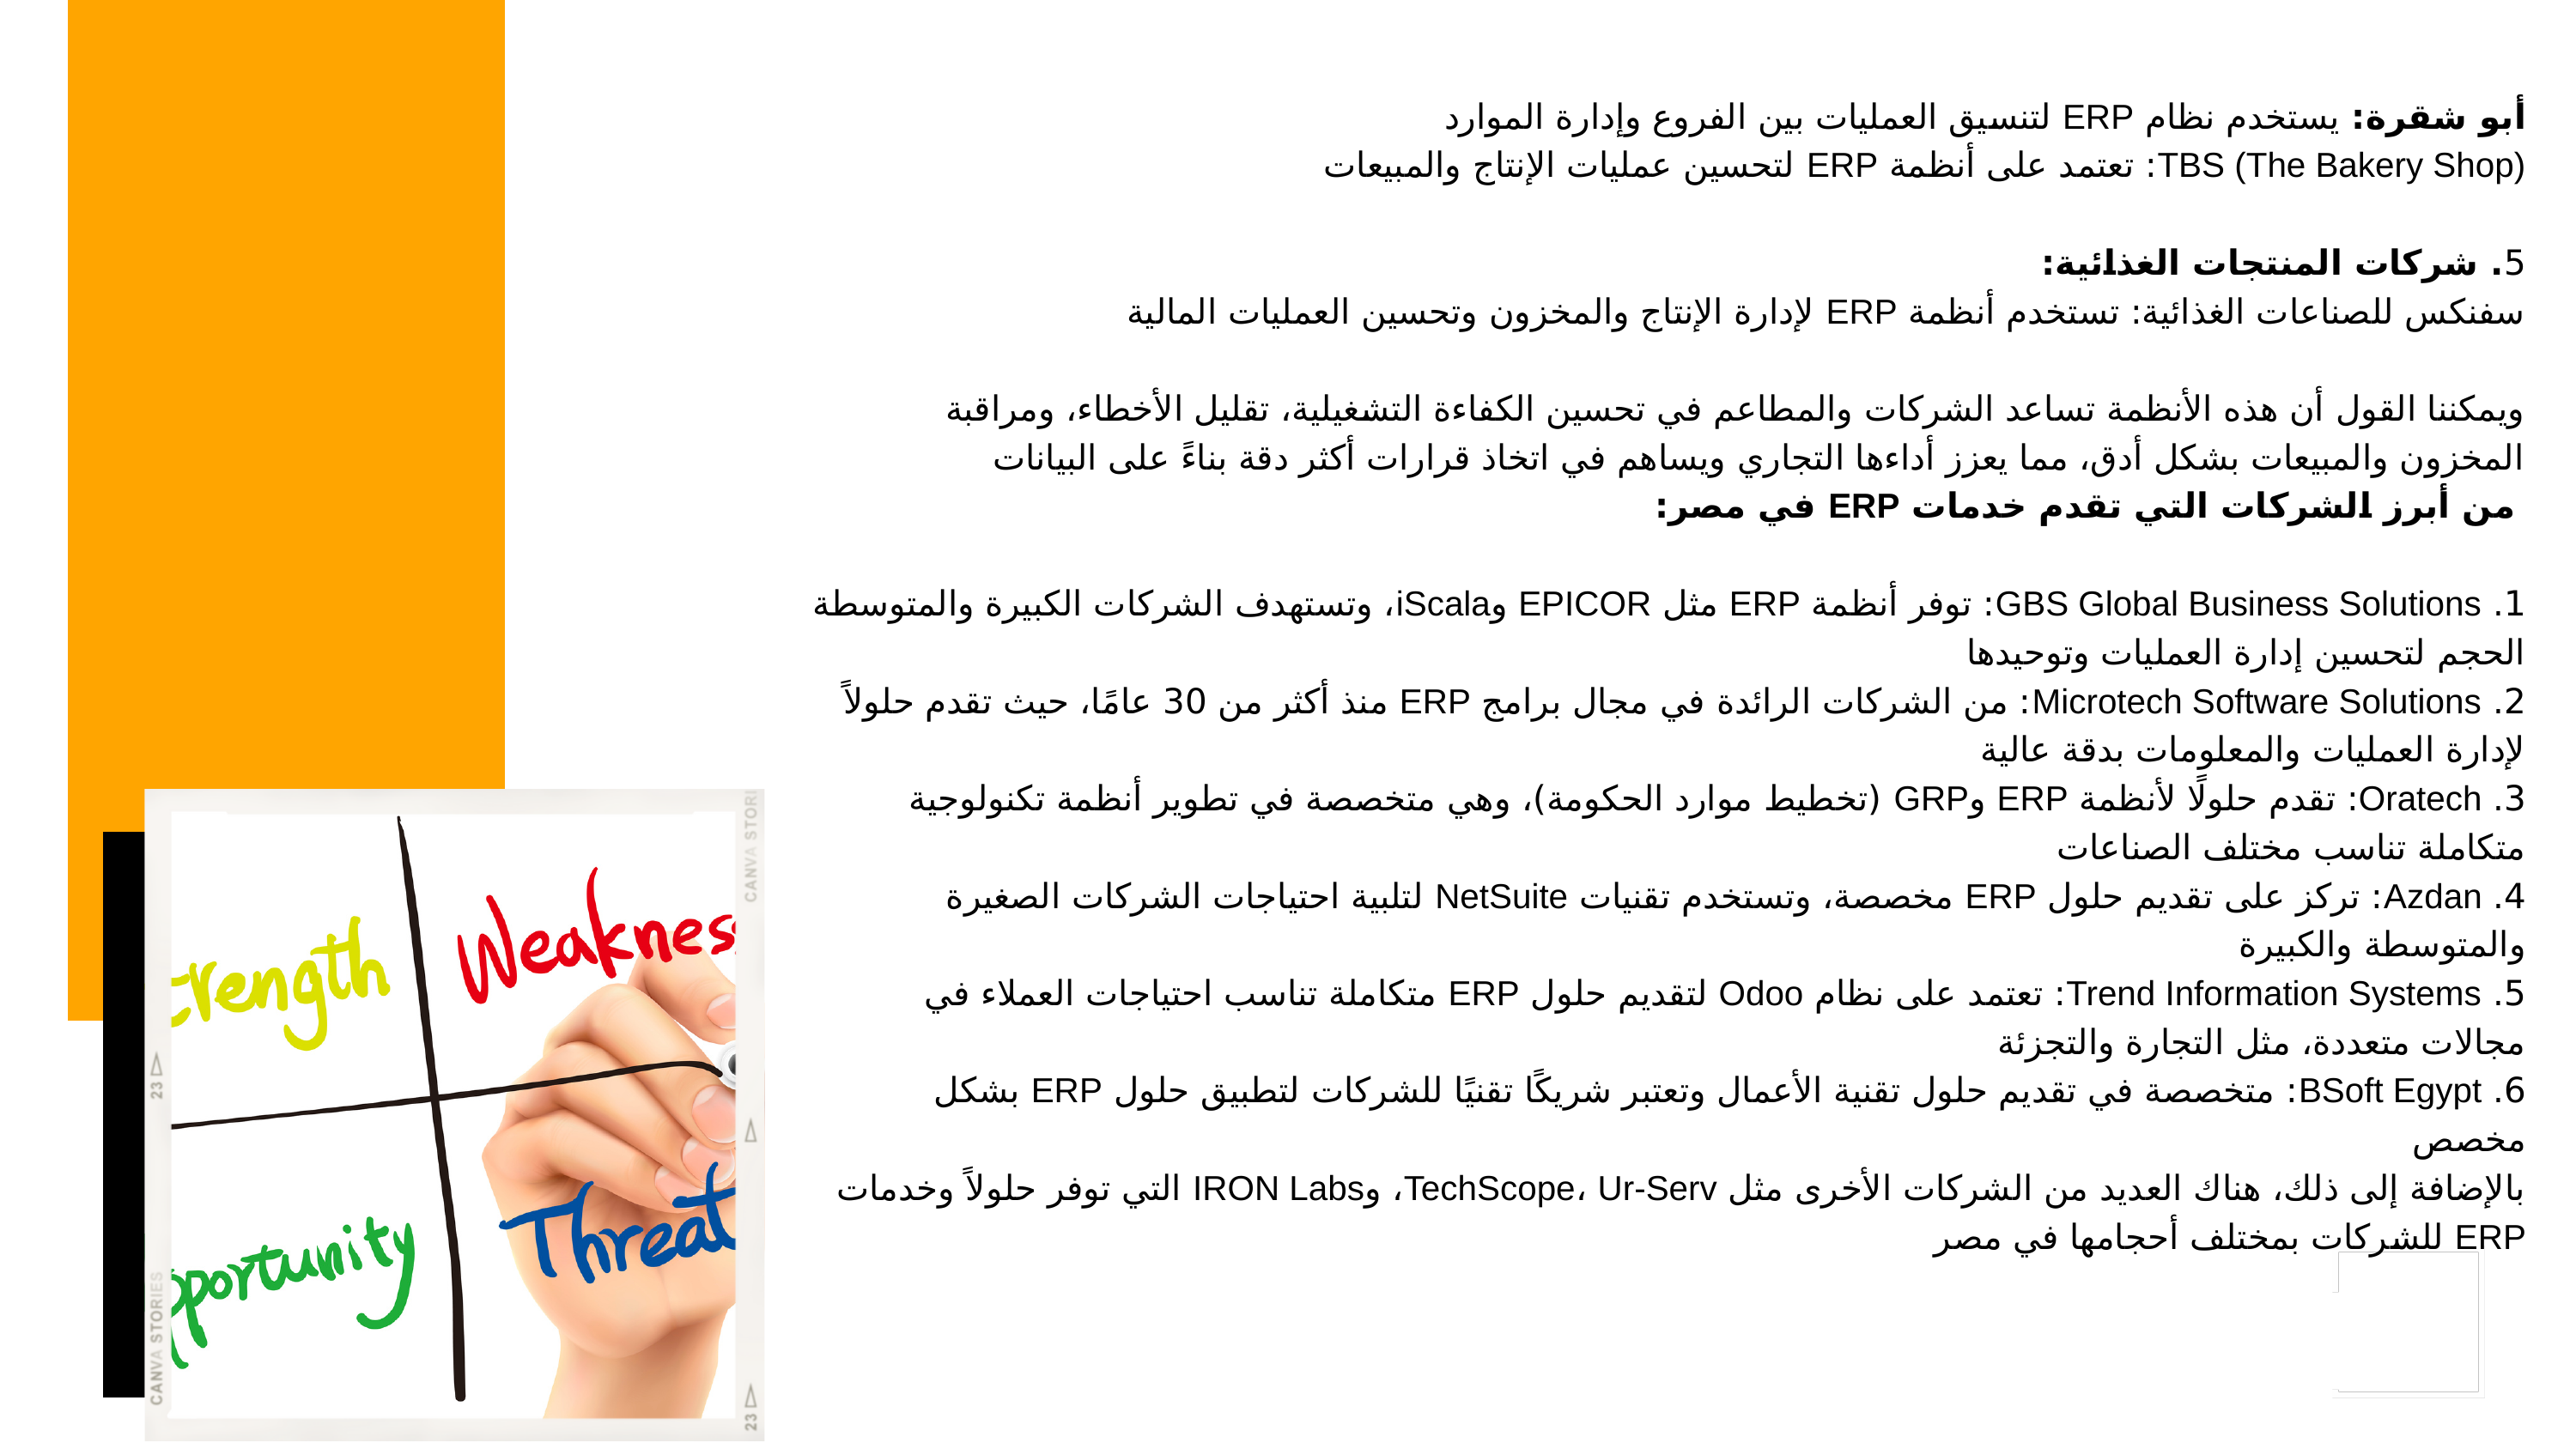

أبو شقرة: يستخدم نظام ERP لتنسيق العمليات بين الفروع وإدارة الموارد
TBS (The Bakery Shop): تعتمد على أنظمة ERP لتحسين عمليات الإنتاج والمبيعات

5. شركات المنتجات الغذائية:
سفنكس للصناعات الغذائية: تستخدم أنظمة ERP لإدارة الإنتاج والمخزون وتحسين العمليات المالية

ويمكننا القول أن هذه الأنظمة تساعد الشركات والمطاعم في تحسين الكفاءة التشغيلية، تقليل الأخطاء، ومراقبة المخزون والمبيعات بشكل أدق، مما يعزز أداءها التجاري ويساهم في اتخاذ قرارات أكثر دقة بناءً على البيانات
 من أبرز الشركات التي تقدم خدمات ERP في مصر:

1. GBS Global Business Solutions: توفر أنظمة ERP مثل EPICOR وiScala، وتستهدف الشركات الكبيرة والمتوسطة الحجم لتحسين إدارة العمليات وتوحيدها
2. Microtech Software Solutions: من الشركات الرائدة في مجال برامج ERP منذ أكثر من 30 عامًا، حيث تقدم حلولاً لإدارة العمليات والمعلومات بدقة عالية
3. Oratech: تقدم حلولًا لأنظمة ERP وGRP (تخطيط موارد الحكومة)، وهي متخصصة في تطوير أنظمة تكنولوجية متكاملة تناسب مختلف الصناعات
4. Azdan: تركز على تقديم حلول ERP مخصصة، وتستخدم تقنيات NetSuite لتلبية احتياجات الشركات الصغيرة والمتوسطة والكبيرة
5. Trend Information Systems: تعتمد على نظام Odoo لتقديم حلول ERP متكاملة تناسب احتياجات العملاء في مجالات متعددة، مثل التجارة والتجزئة
6. BSoft Egypt: متخصصة في تقديم حلول تقنية الأعمال وتعتبر شريكًا تقنيًا للشركات لتطبيق حلول ERP بشكل مخصص
بالإضافة إلى ذلك، هناك العديد من الشركات الأخرى مثل TechScope، Ur-Serv، وIRON Labs التي توفر حلولاً وخدمات ERP للشركات بمختلف أحجامها في مصر